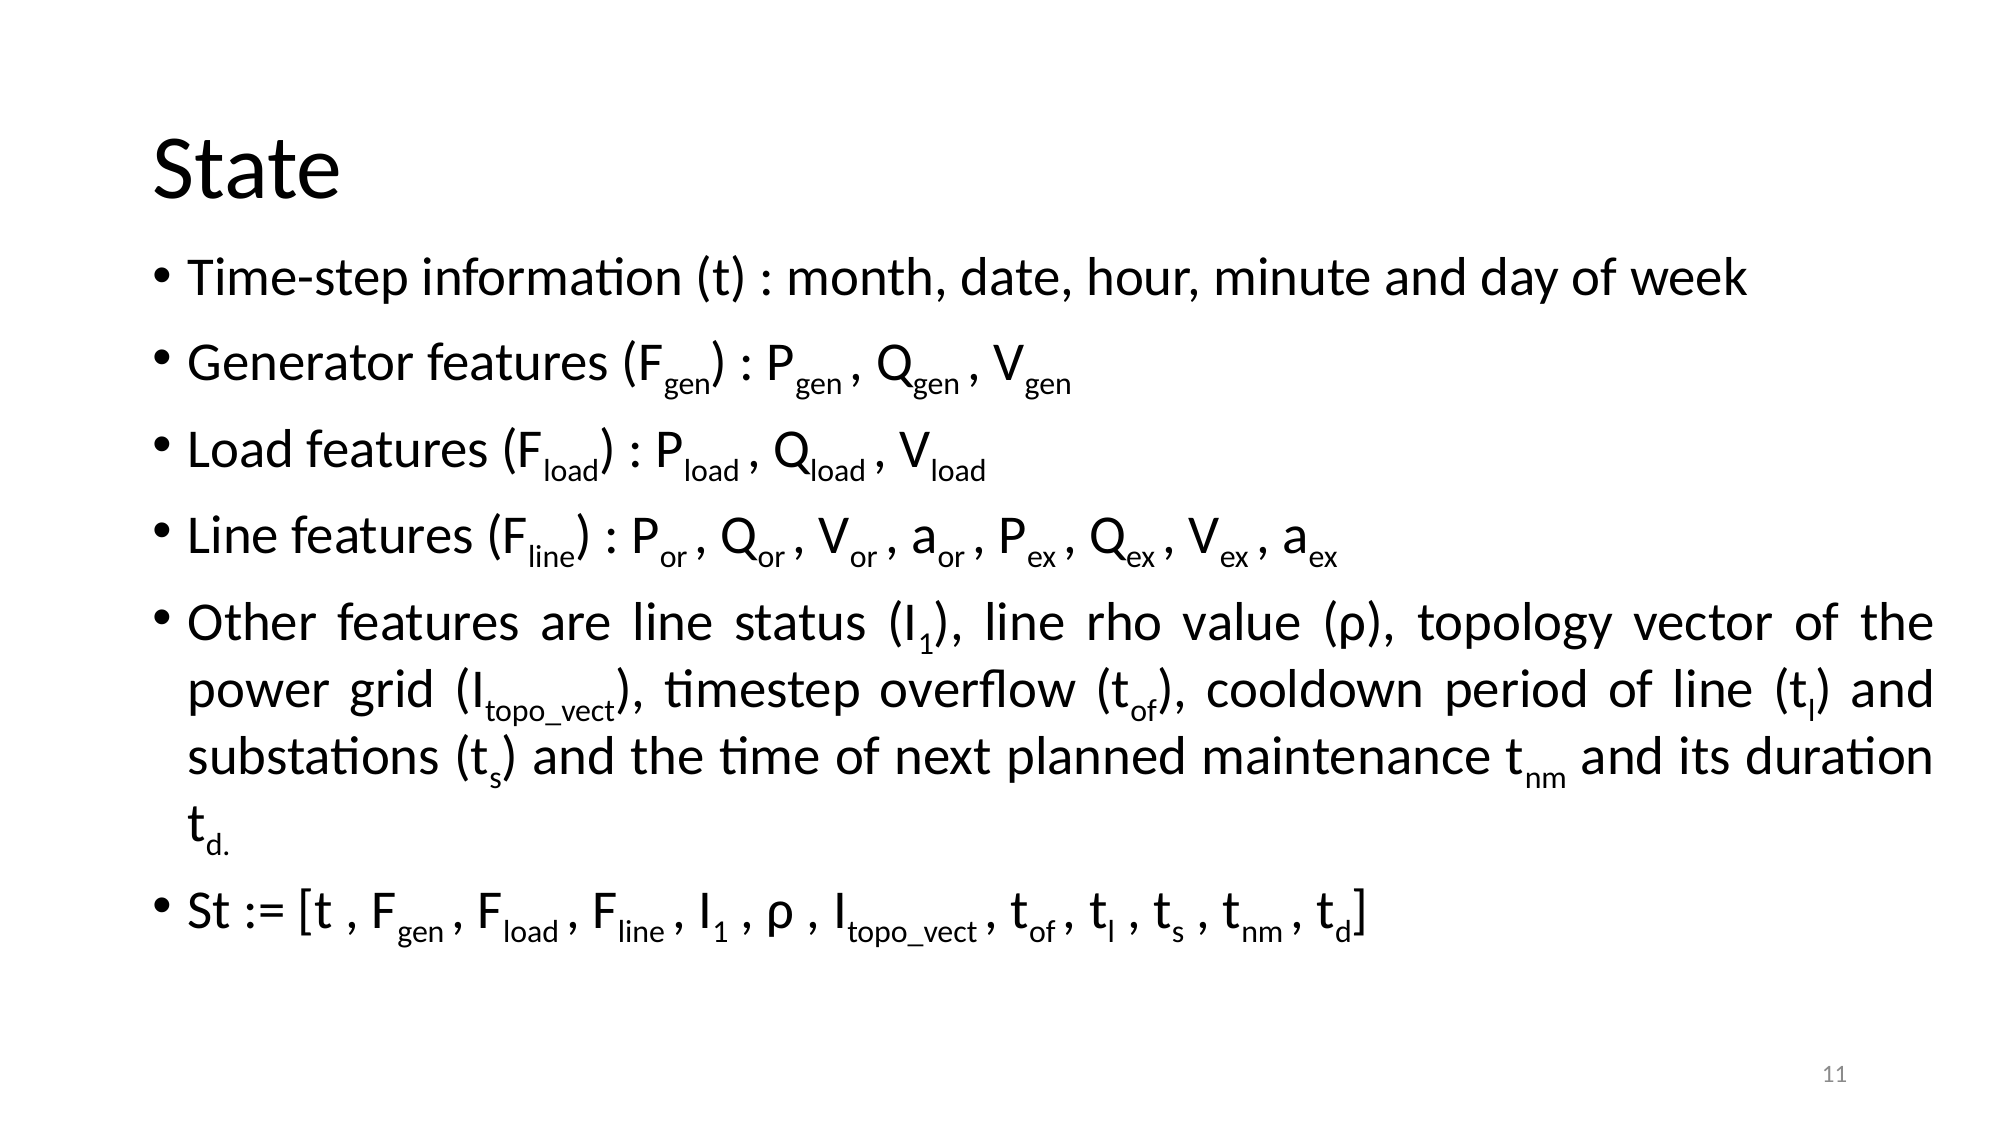

# State
Time-step information (t) : month, date, hour, minute and day of week
Generator features (Fgen) : Pgen , Qgen , Vgen
Load features (Fload) : Pload , Qload , Vload
Line features (Fline) : Por , Qor , Vor , aor , Pex , Qex , Vex , aex
Other features are line status (I1), line rho value (ρ), topology vector of the power grid (Itopo_vect), timestep overflow (tof), cooldown period of line (tl) and substations (ts) and the time of next planned maintenance tnm and its duration td.
St := [t , Fgen , Fload , Fline , I1 , ρ , Itopo_vect , tof , tl , ts , tnm , td]
11